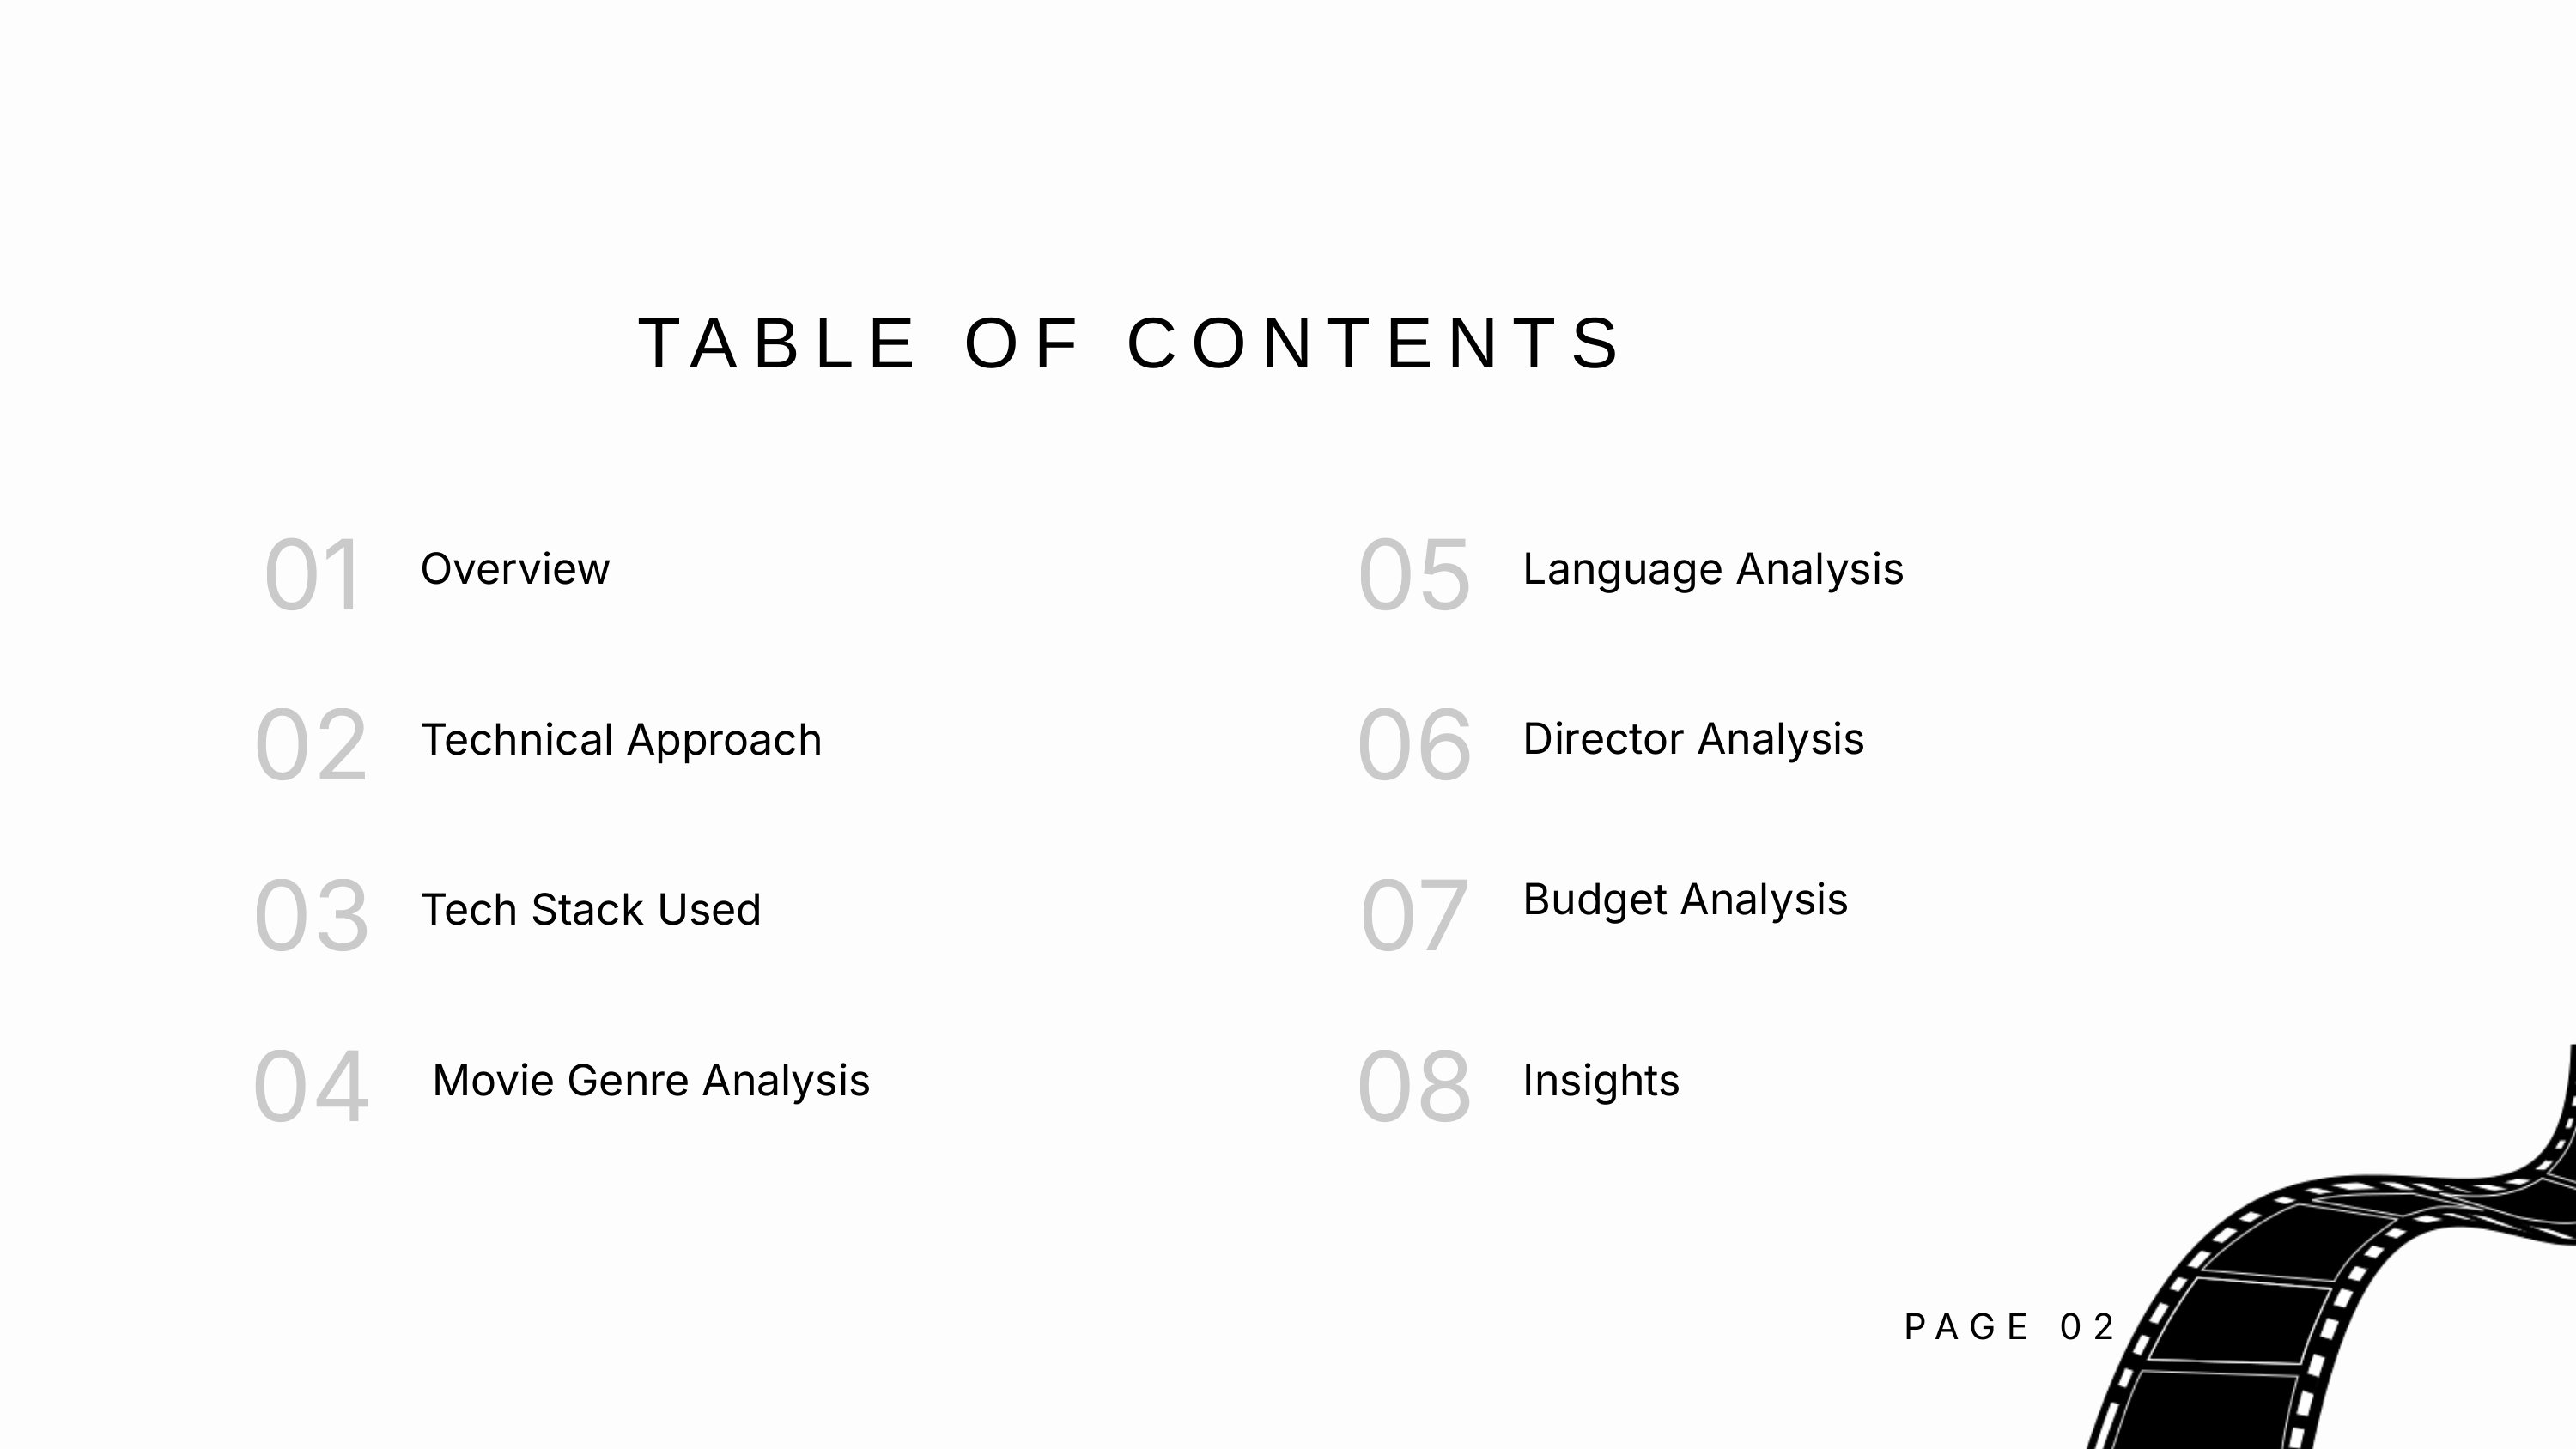

TABLE OF CONTENTS
01
05
Overview
Language Analysis
02
06
Director Analysis
Technical Approach
03
07
Budget Analysis
Tech Stack Used

04
08
 Movie Genre Analysis
Insights
PAGE 02